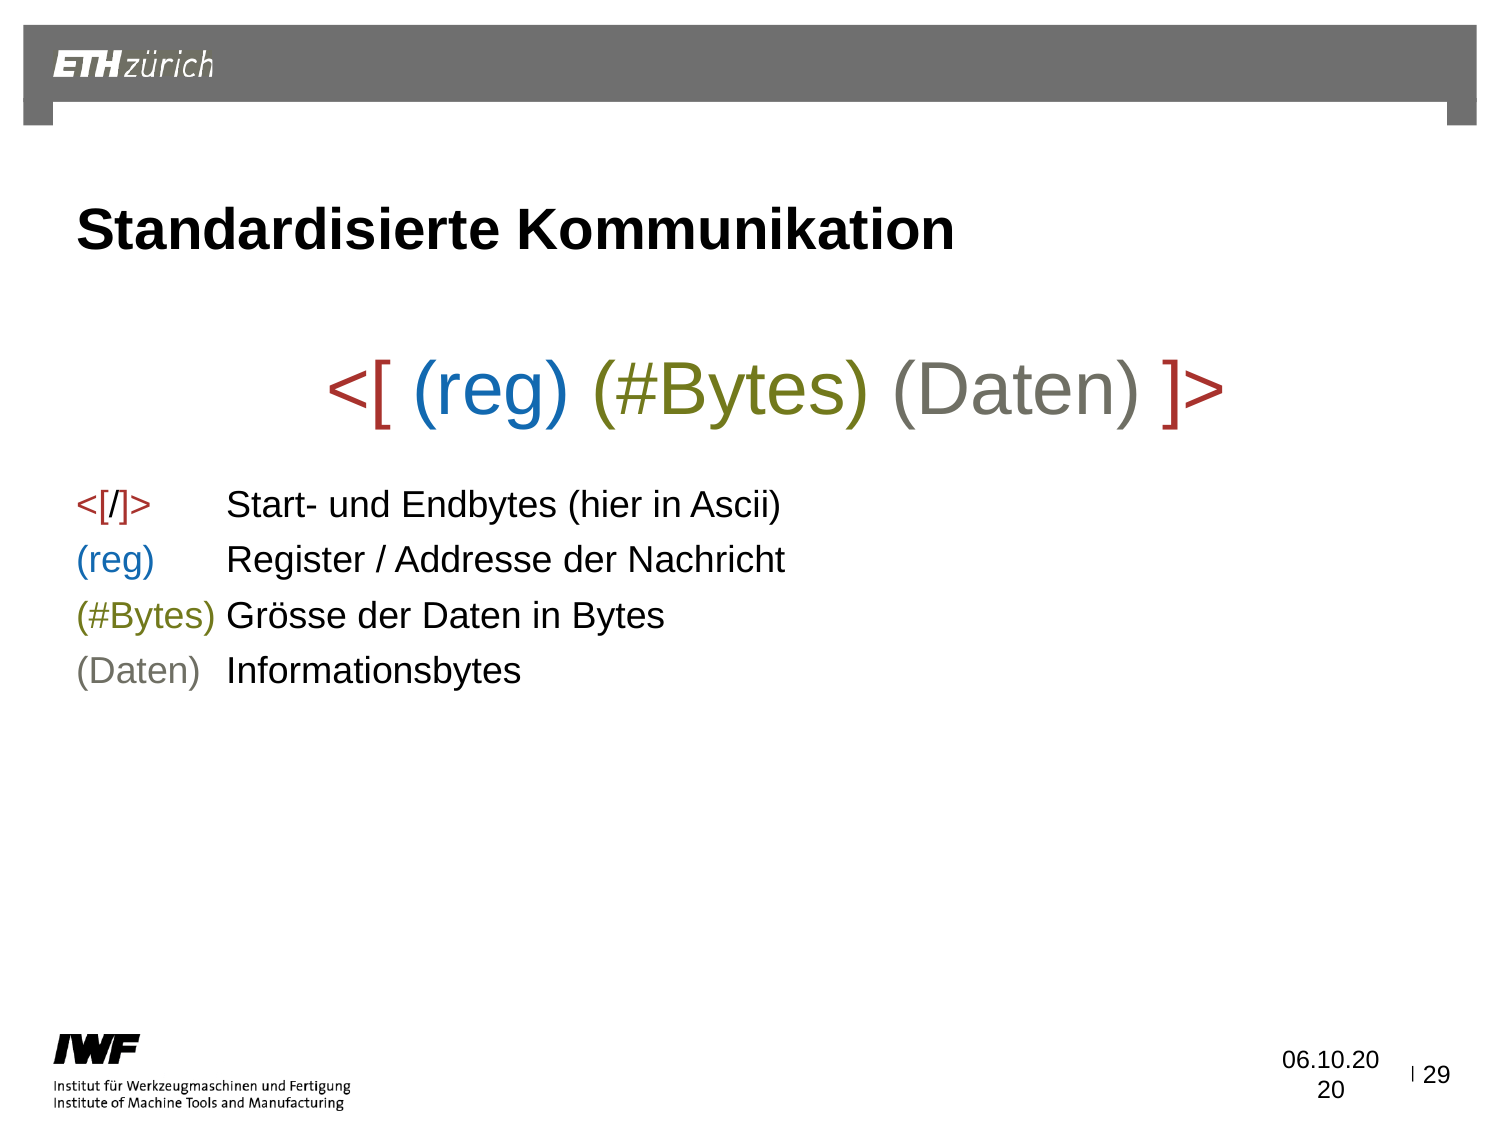

# Standardisierte Kommunikation
<[ (reg) (#Bytes) (Daten) ]>
<[/]>	Start- und Endbytes (hier in Ascii)
(reg)	Register / Addresse der Nachricht
(#Bytes)	Grösse der Daten in Bytes
(Daten)	Informationsbytes
06.10.2020
29